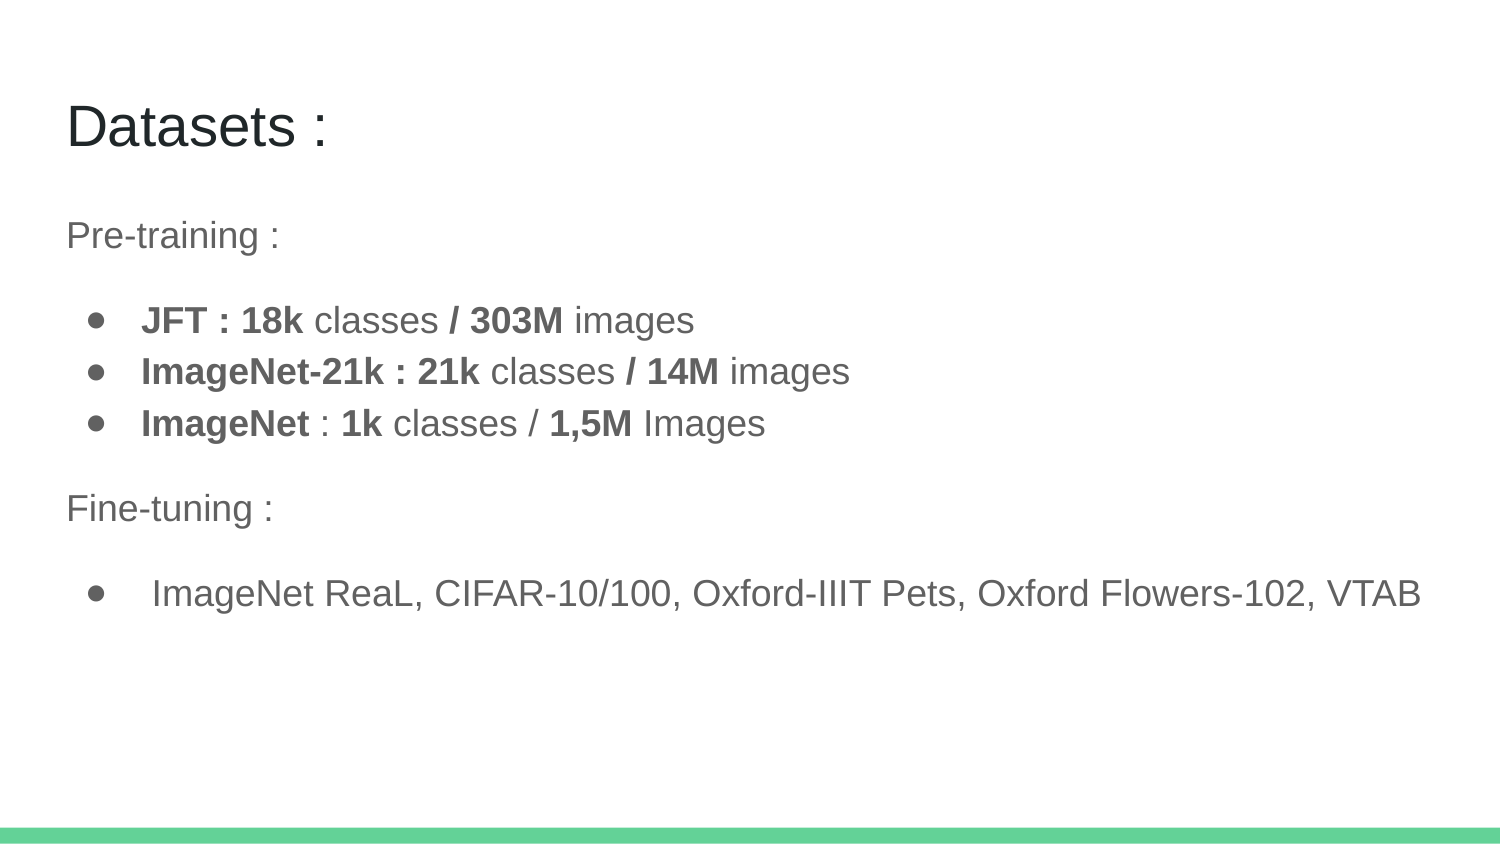

# Datasets :
Pre-training :
JFT : 18k classes / 303M images
ImageNet-21k : 21k classes / 14M images
ImageNet : 1k classes / 1,5M Images
Fine-tuning :
 ImageNet ReaL, CIFAR-10/100, Oxford-IIIT Pets, Oxford Flowers-102, VTAB